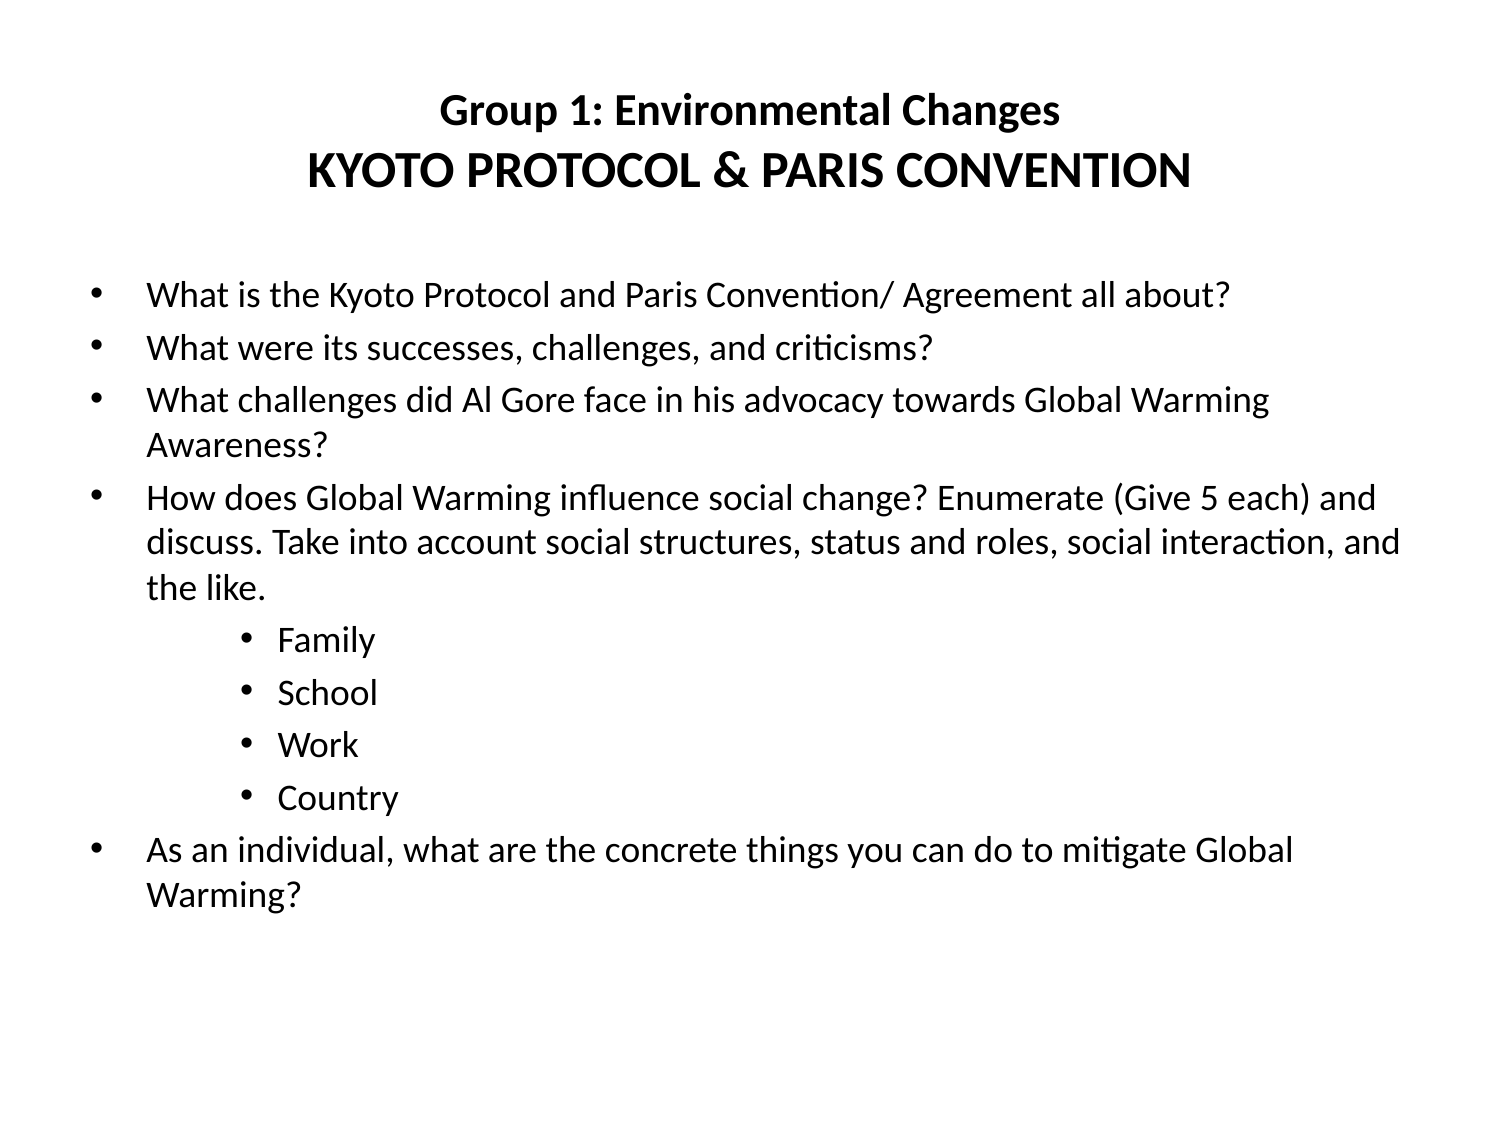

# Group 1: Environmental Changes KYOTO PROTOCOL & PARIS CONVENTION
What is the Kyoto Protocol and Paris Convention/ Agreement all about?
What were its successes, challenges, and criticisms?
What challenges did Al Gore face in his advocacy towards Global Warming Awareness?
How does Global Warming influence social change? Enumerate (Give 5 each) and discuss. Take into account social structures, status and roles, social interaction, and the like.
Family
School
Work
Country
As an individual, what are the concrete things you can do to mitigate Global Warming?